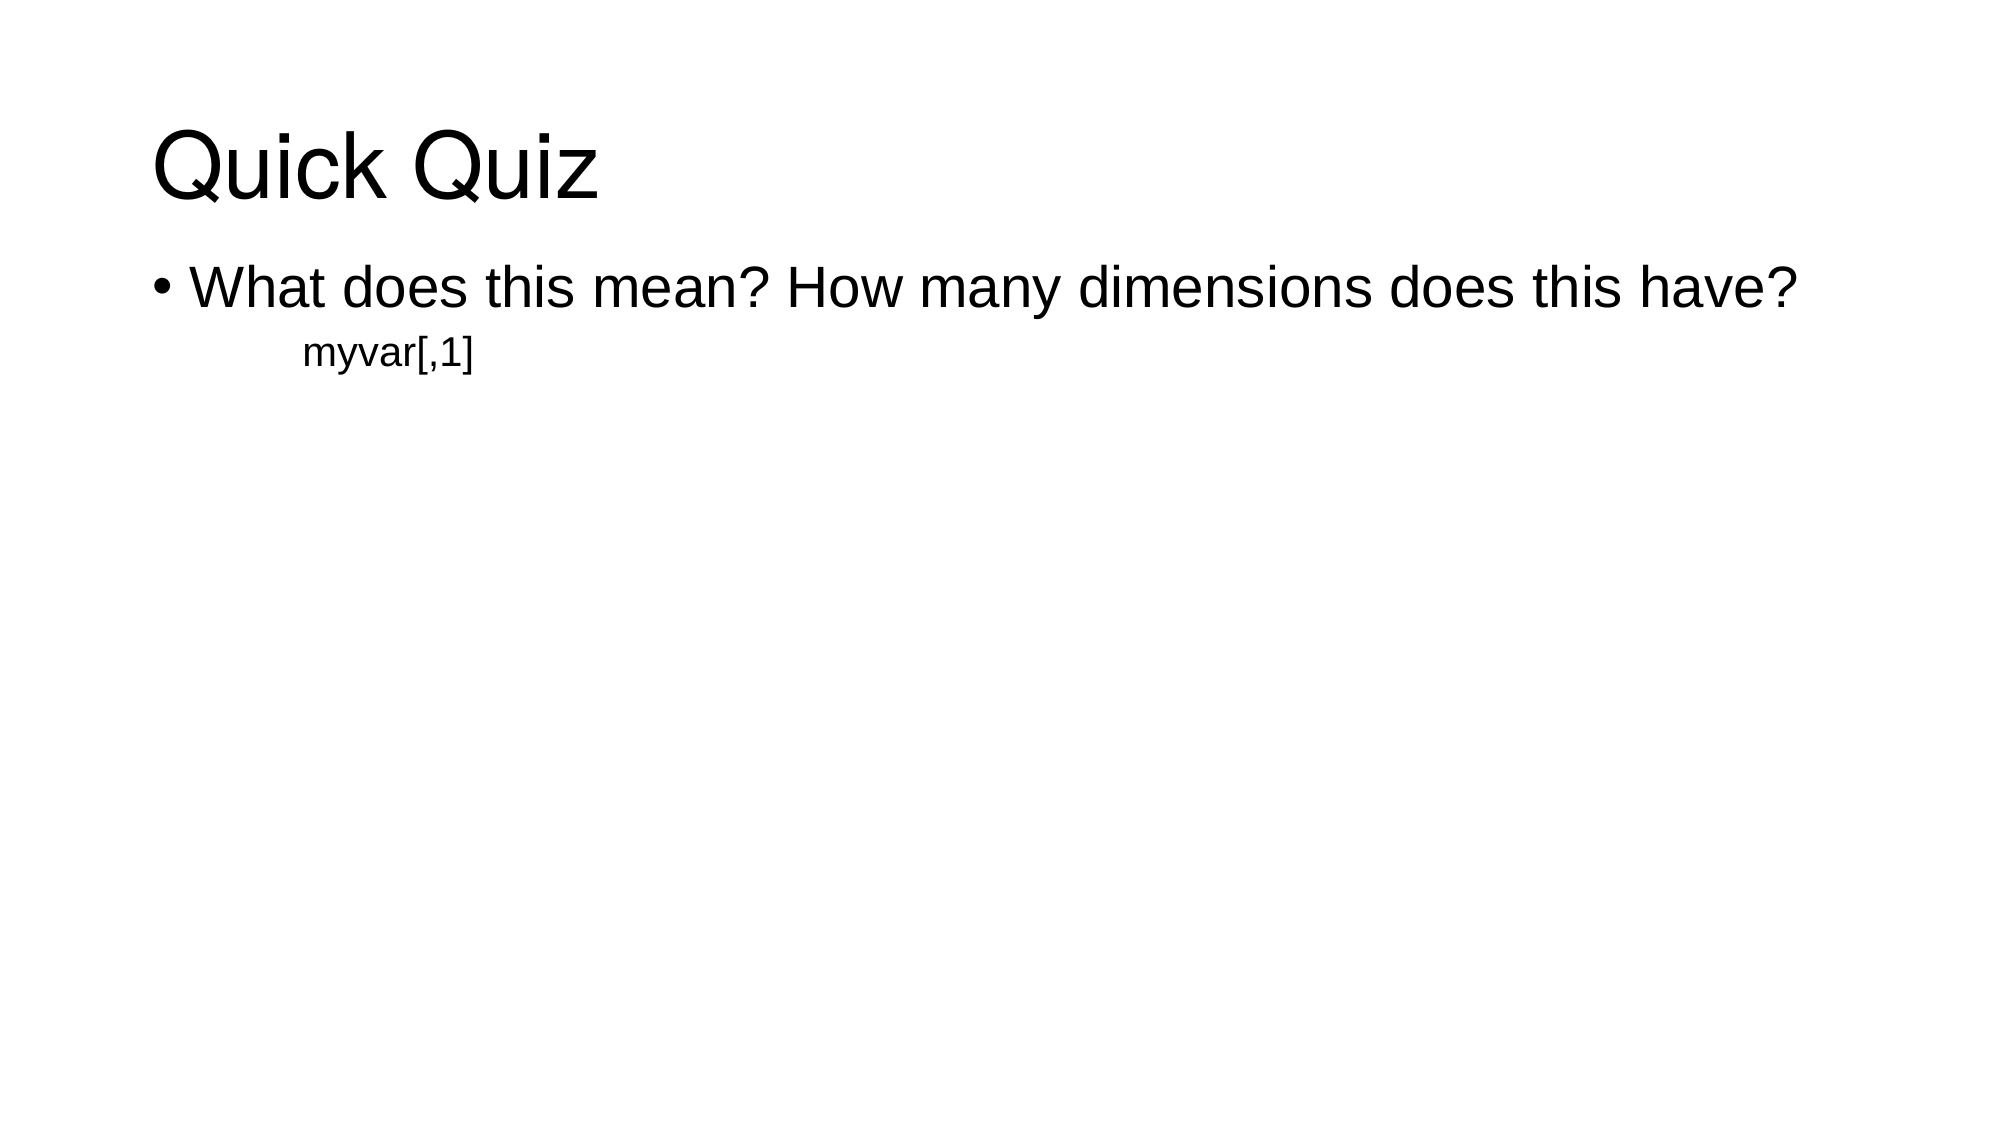

# Quick Quiz
What does this mean? How many dimensions does this have?
myvar[,1]